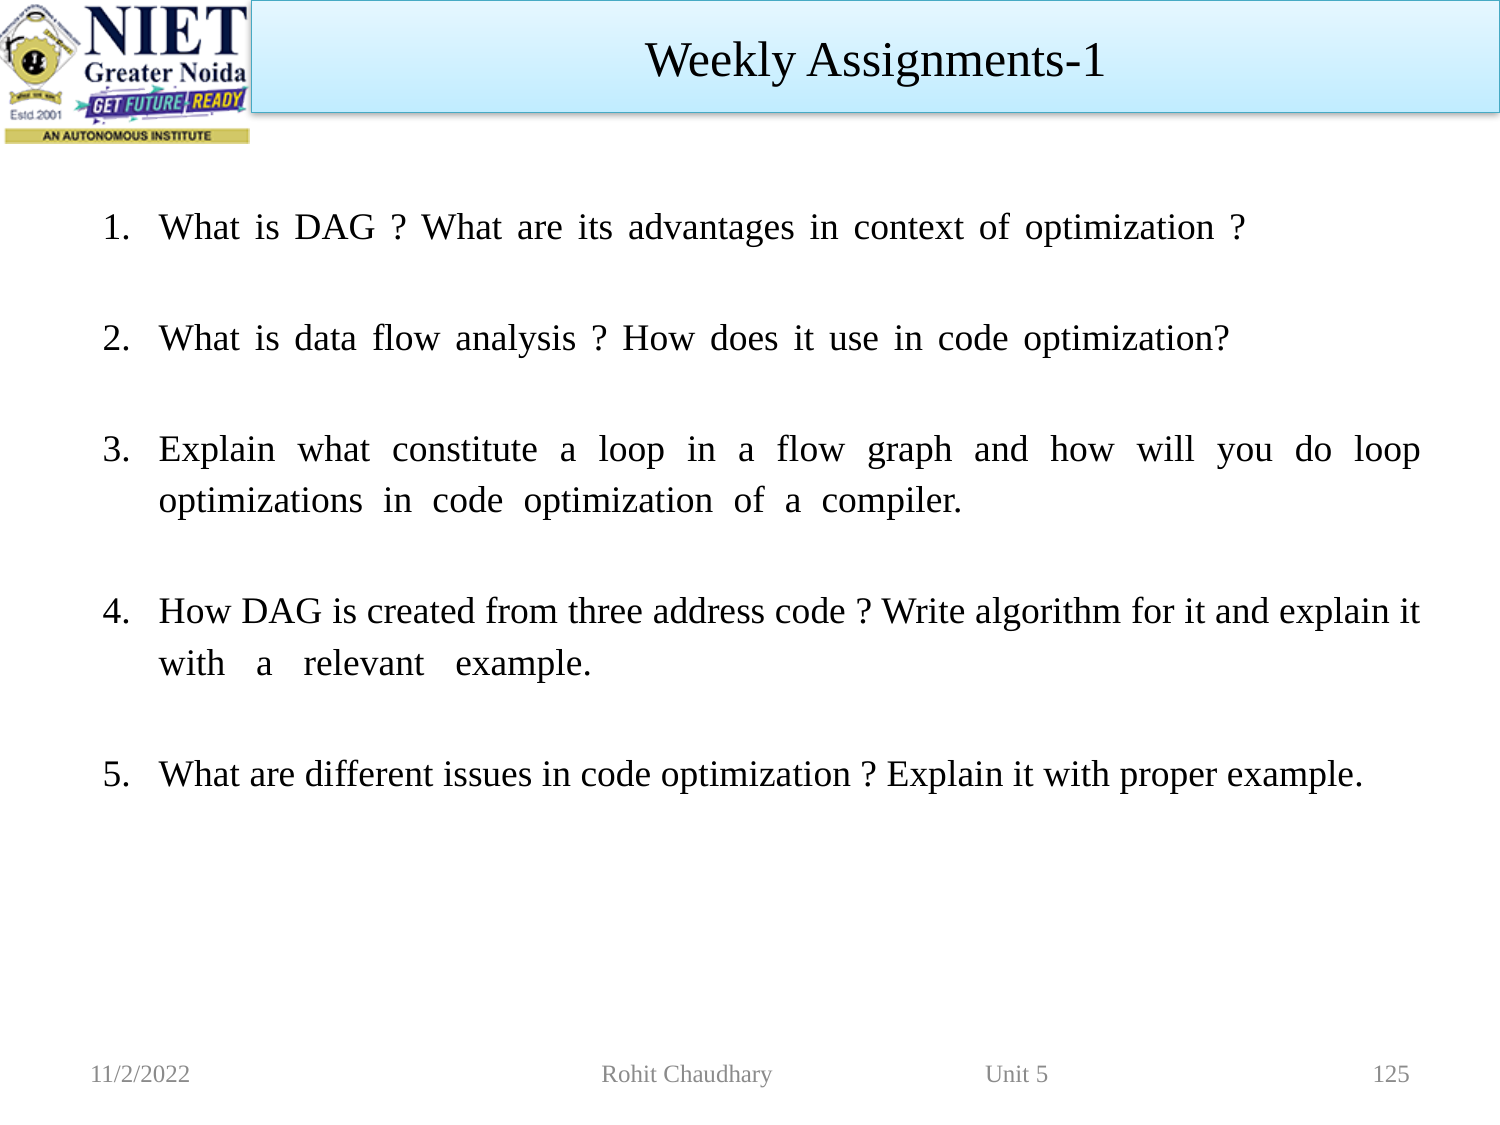

Weekly Assignments-1
What is DAG ? What are its advantages in context of optimization ?
What is data flow analysis ? How does it use in code optimization?
Explain what constitute a loop in a flow graph and how will you do loop optimizations in code optimization of a compiler.
How DAG is created from three address code ? Write algorithm for it and explain it with a relevant example.
What are different issues in code optimization ? Explain it with proper example.
11/2/2022
Rohit Chaudhary                                  Unit 5
125